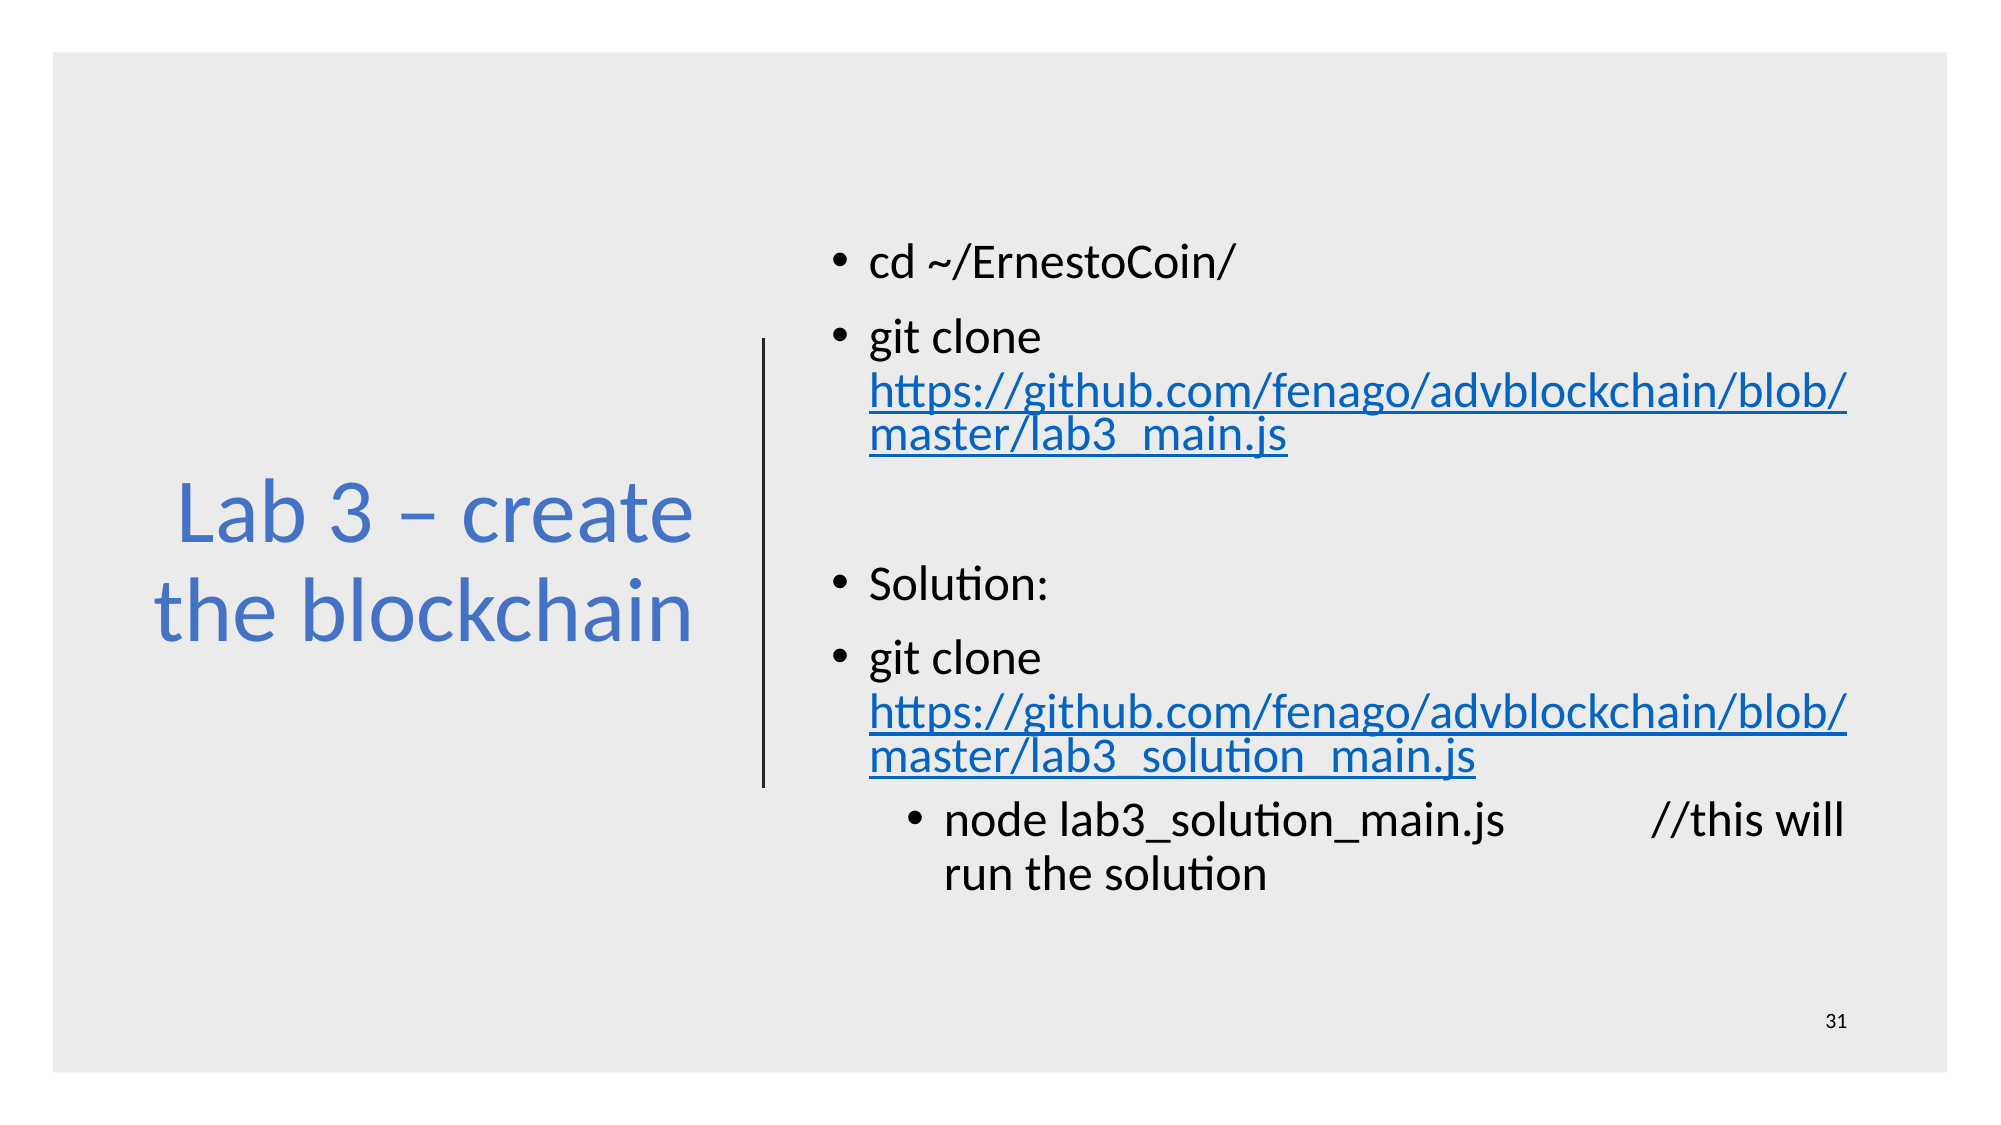

# Lab 3 – create the blockchain
cd ~/ErnestoCoin/
git clone https://github.com/fenago/advblockchain/blob/master/lab3_main.js

Solution:
git clone https://github.com/fenago/advblockchain/blob/master/lab3_solution_main.js
node lab3_solution_main.js             //this will run the solution

31